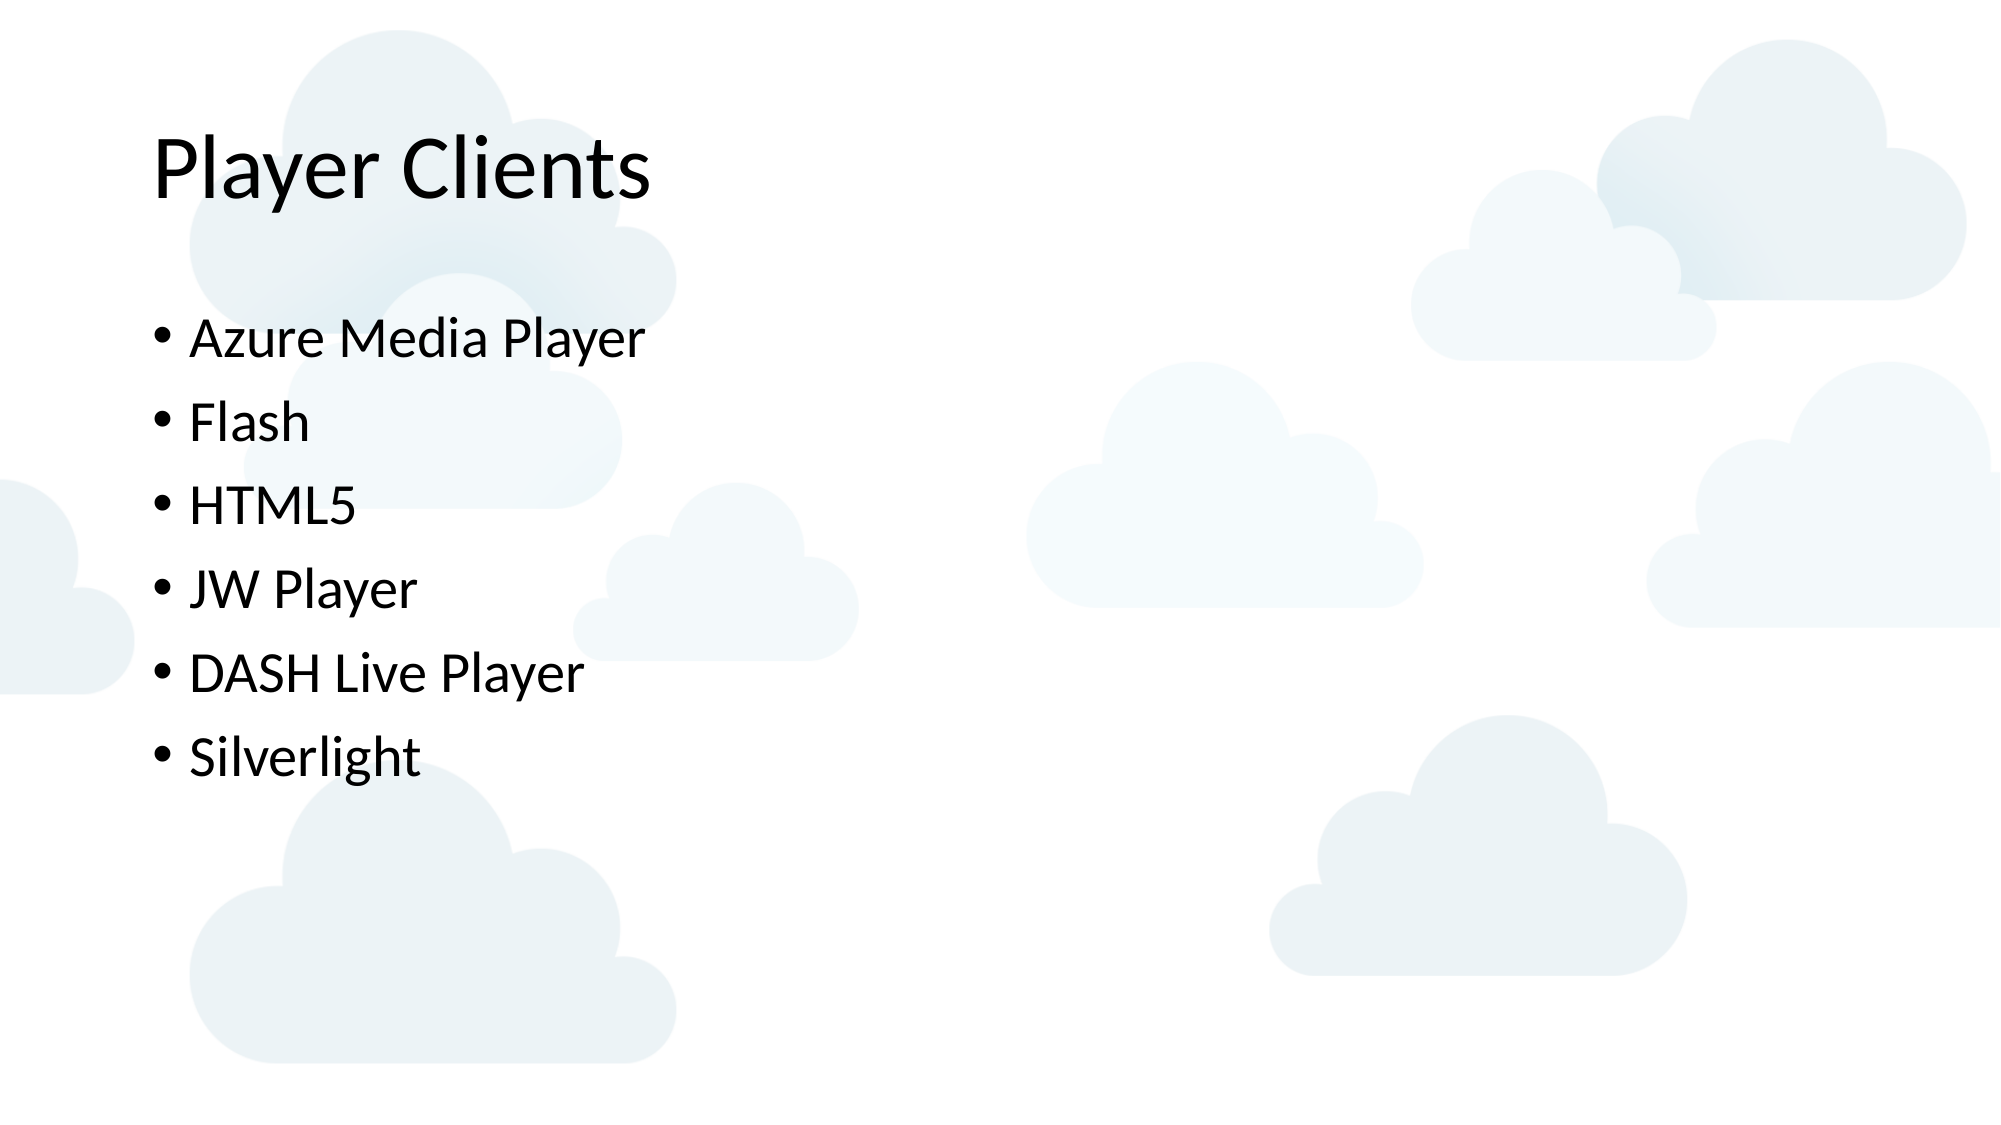

# Player Clients
Azure Media Player
Flash
HTML5
JW Player
DASH Live Player
Silverlight